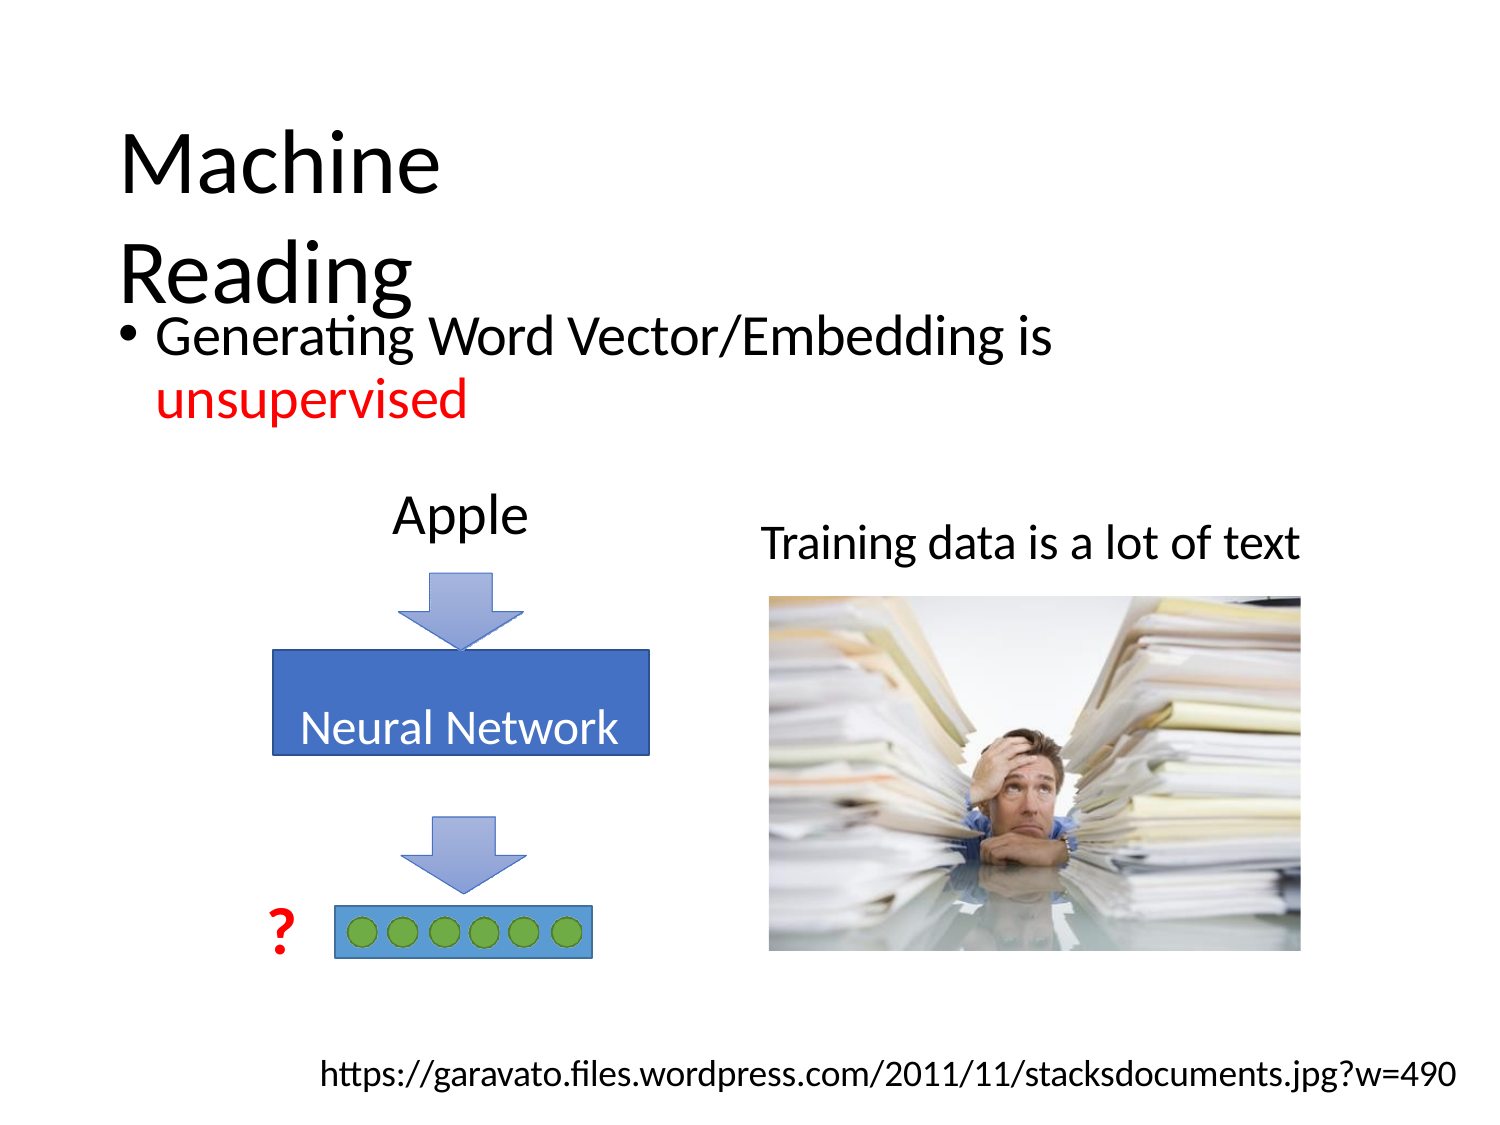

# Machine Reading
Generating Word Vector/Embedding is  unsupervised
Apple
Training data is a lot of text

Neural Network

?

https://garavato.files.wordpress.com/2011/11/stacksdocuments.jpg?w=490